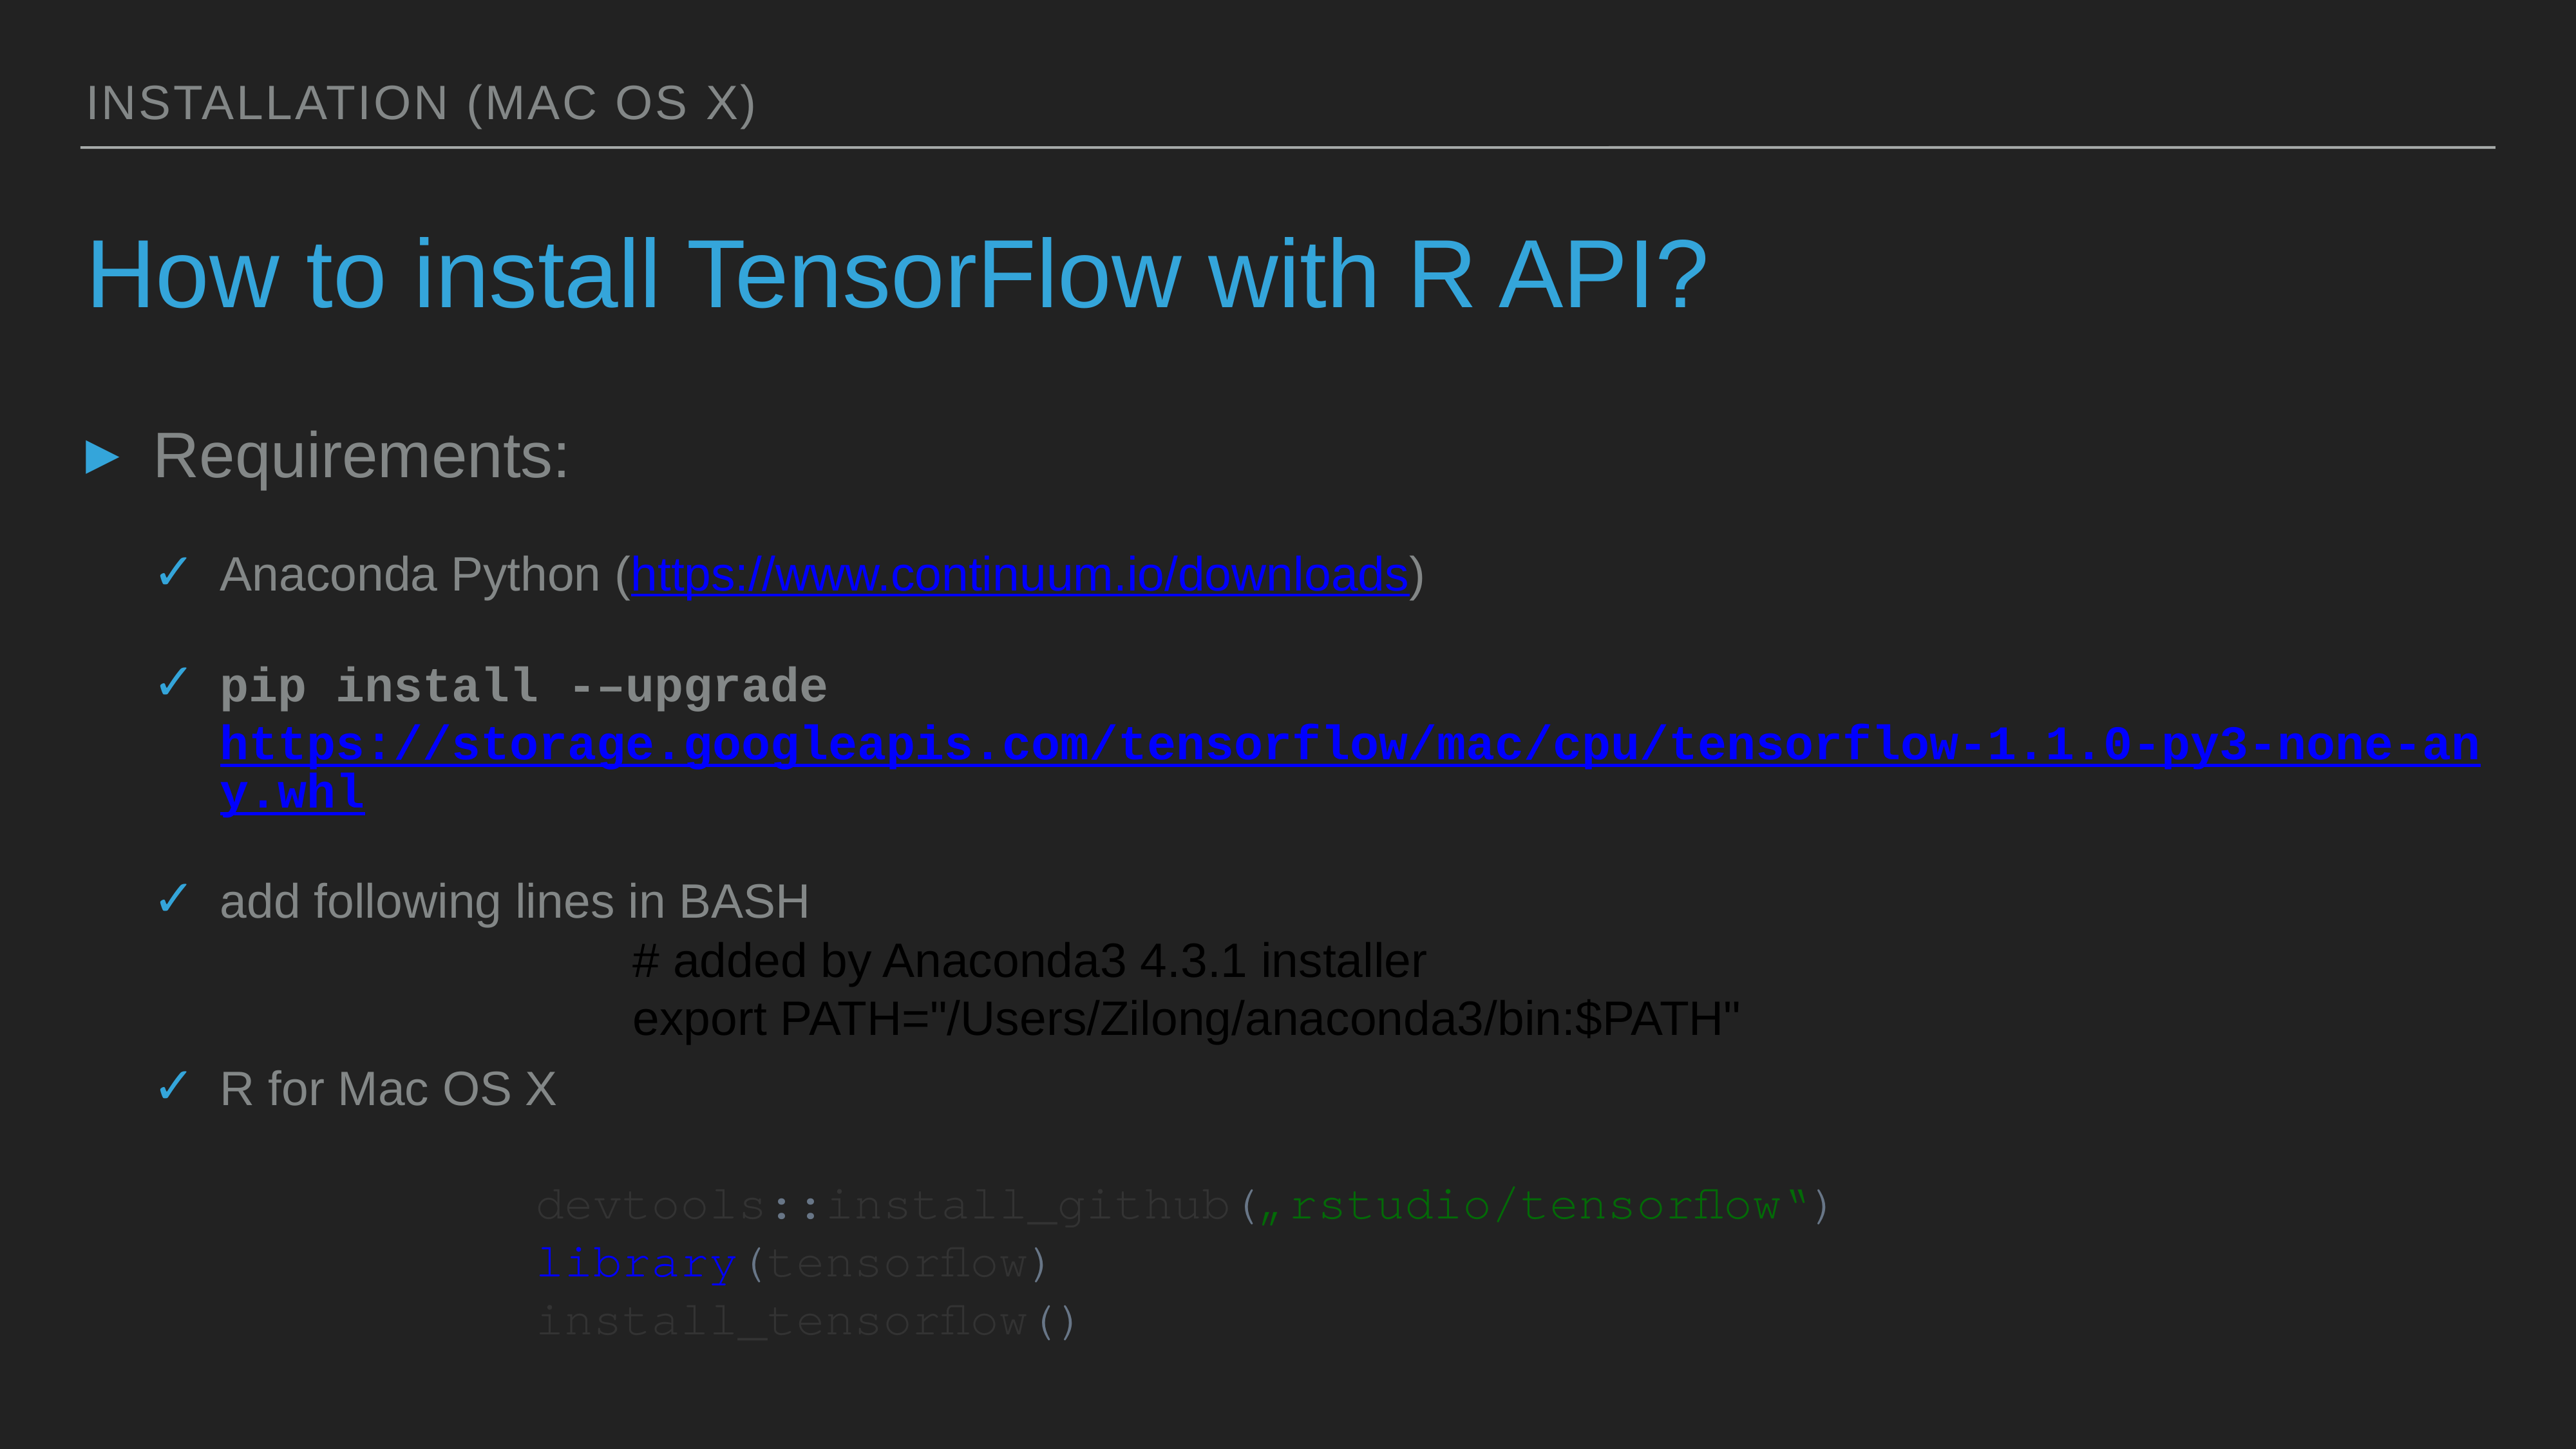

Installation (Mac OS X)
# How to install TensorFlow with R API?
Requirements:
Anaconda Python (https://www.continuum.io/downloads)
pip install -–upgrade https://storage.googleapis.com/tensorflow/mac/cpu/tensorflow-1.1.0-py3-none-any.whl
add following lines in BASH

R for Mac OS X
# added by Anaconda3 4.3.1 installer
export PATH="/Users/Zilong/anaconda3/bin:$PATH"
devtools::install_github(„rstudio/tensorflow“)
library(tensorflow)
install_tensorflow()